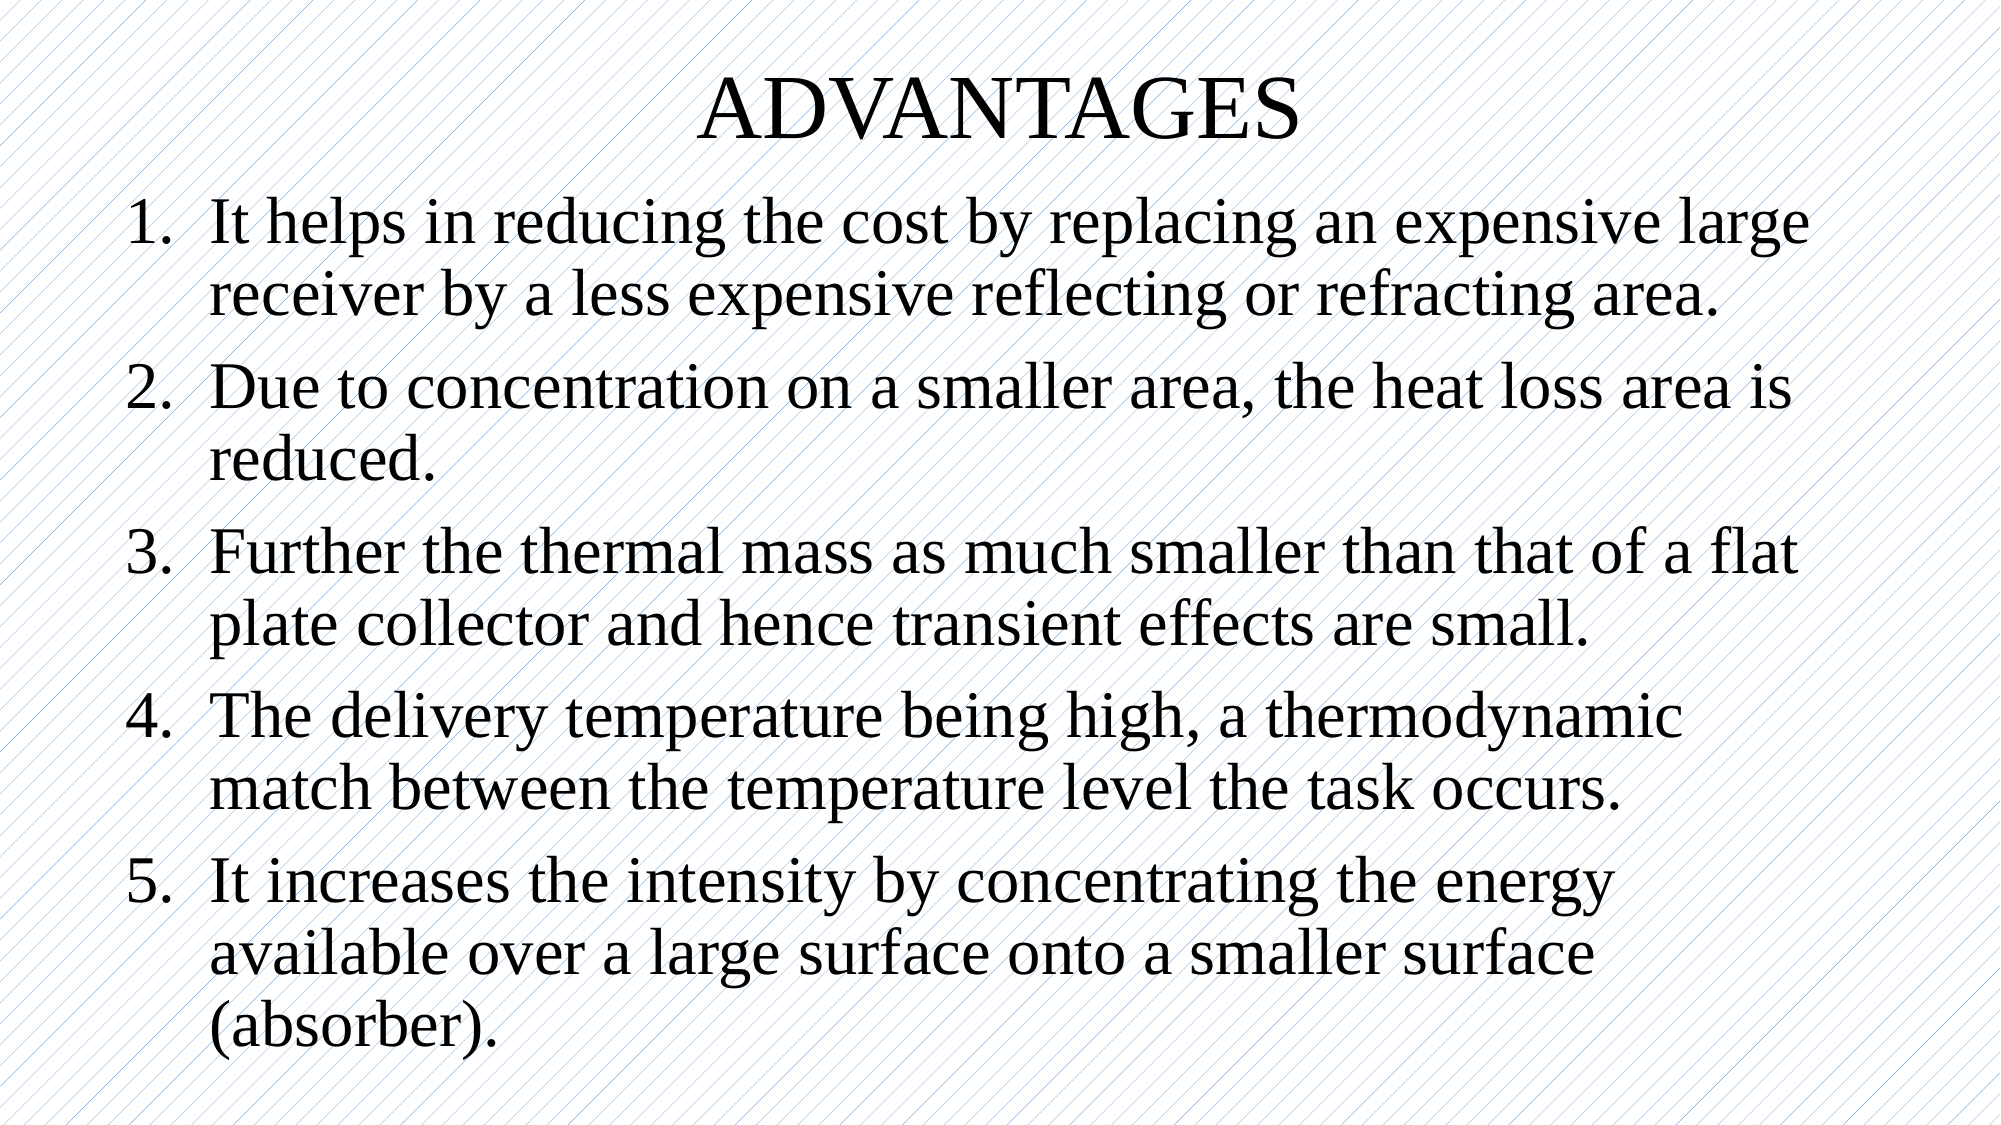

# ADVANTAGES
It helps in reducing the cost by replacing an expensive large receiver by a less expensive reflecting or refracting area.
Due to concentration on a smaller area, the heat loss area is reduced.
Further the thermal mass as much smaller than that of a flat plate collector and hence transient effects are small.
The delivery temperature being high, a thermodynamic match between the temperature level the task occurs.
It increases the intensity by concentrating the energy available over a large surface onto a smaller surface (absorber).